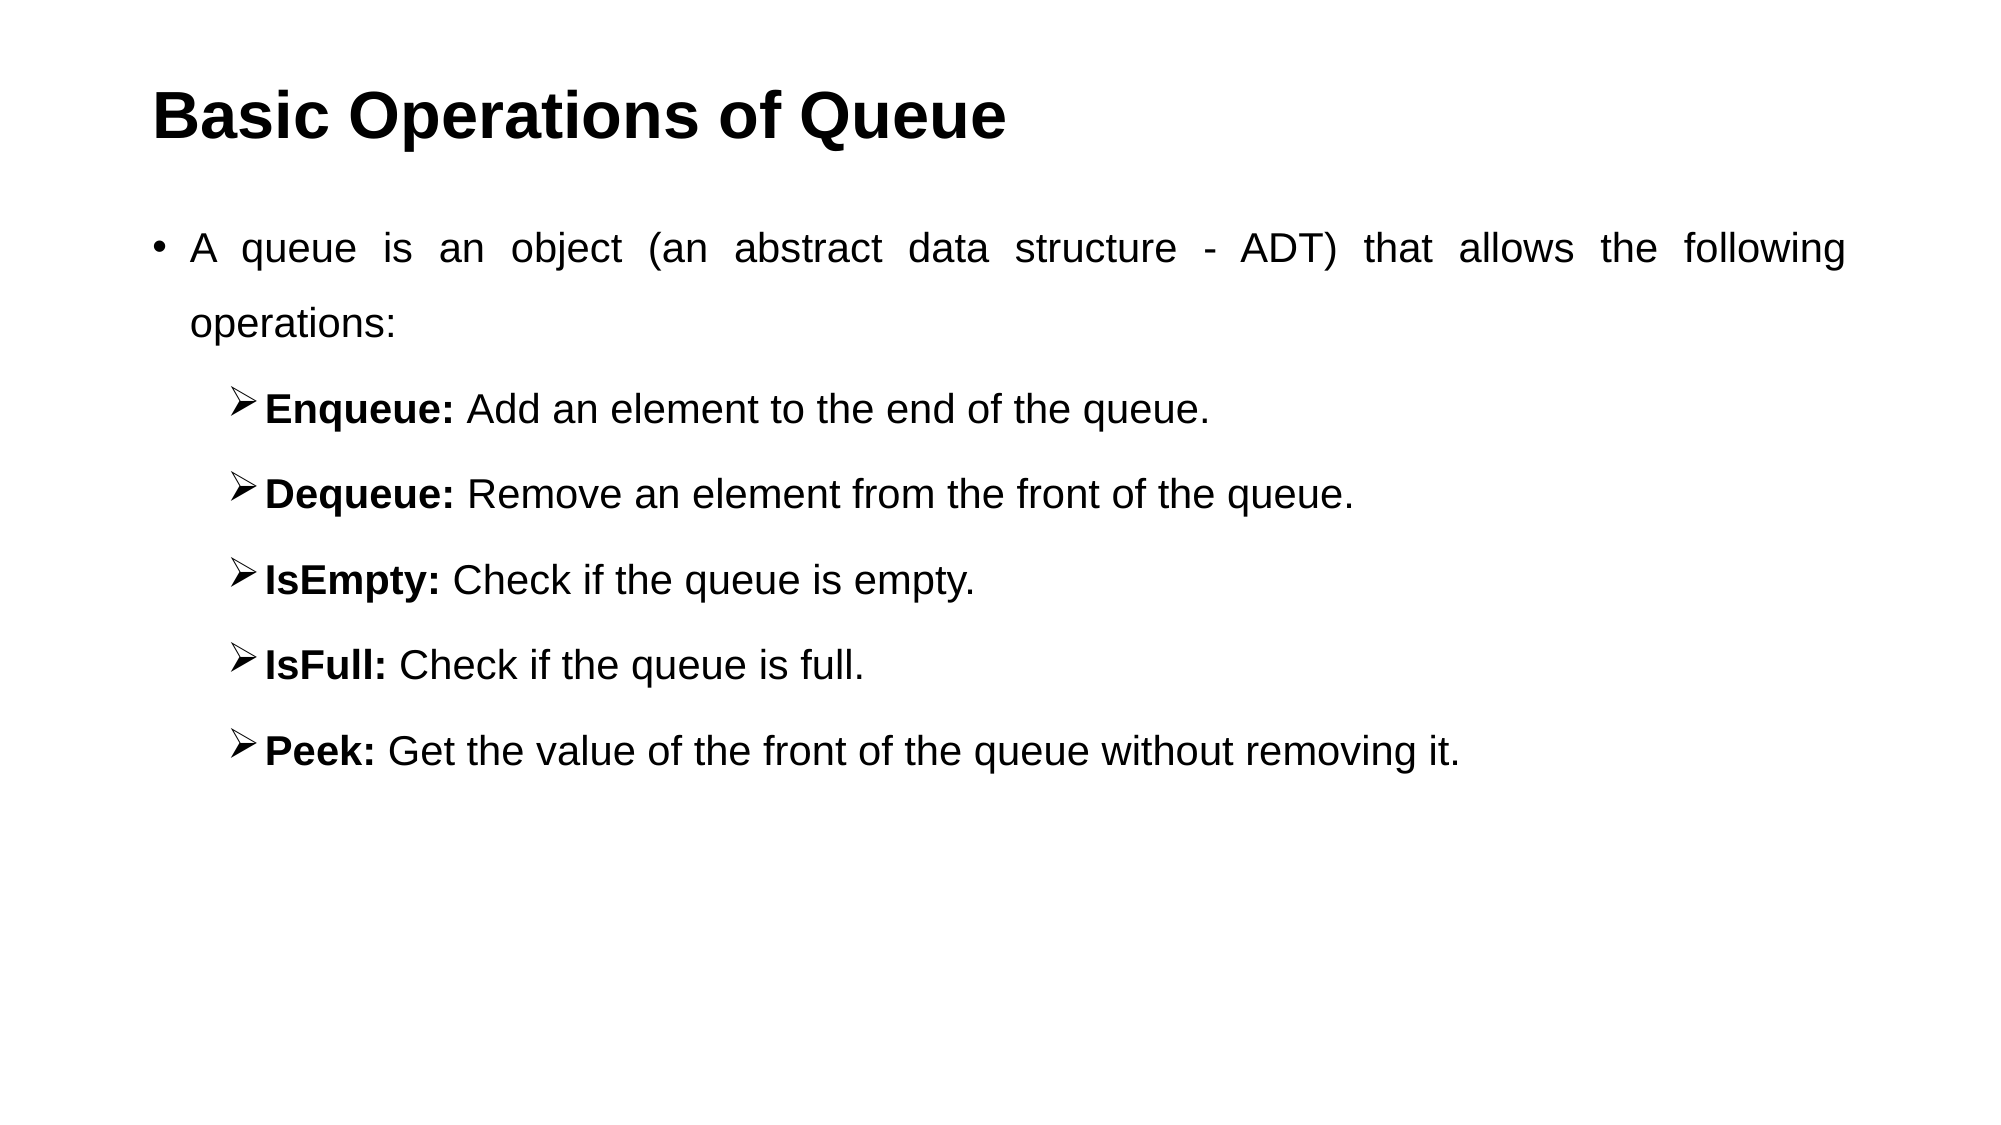

# Basic Operations of Queue
A queue is an object (an abstract data structure - ADT) that allows the following operations:
Enqueue: Add an element to the end of the queue.
Dequeue: Remove an element from the front of the queue.
IsEmpty: Check if the queue is empty.
IsFull: Check if the queue is full.
Peek: Get the value of the front of the queue without removing it.